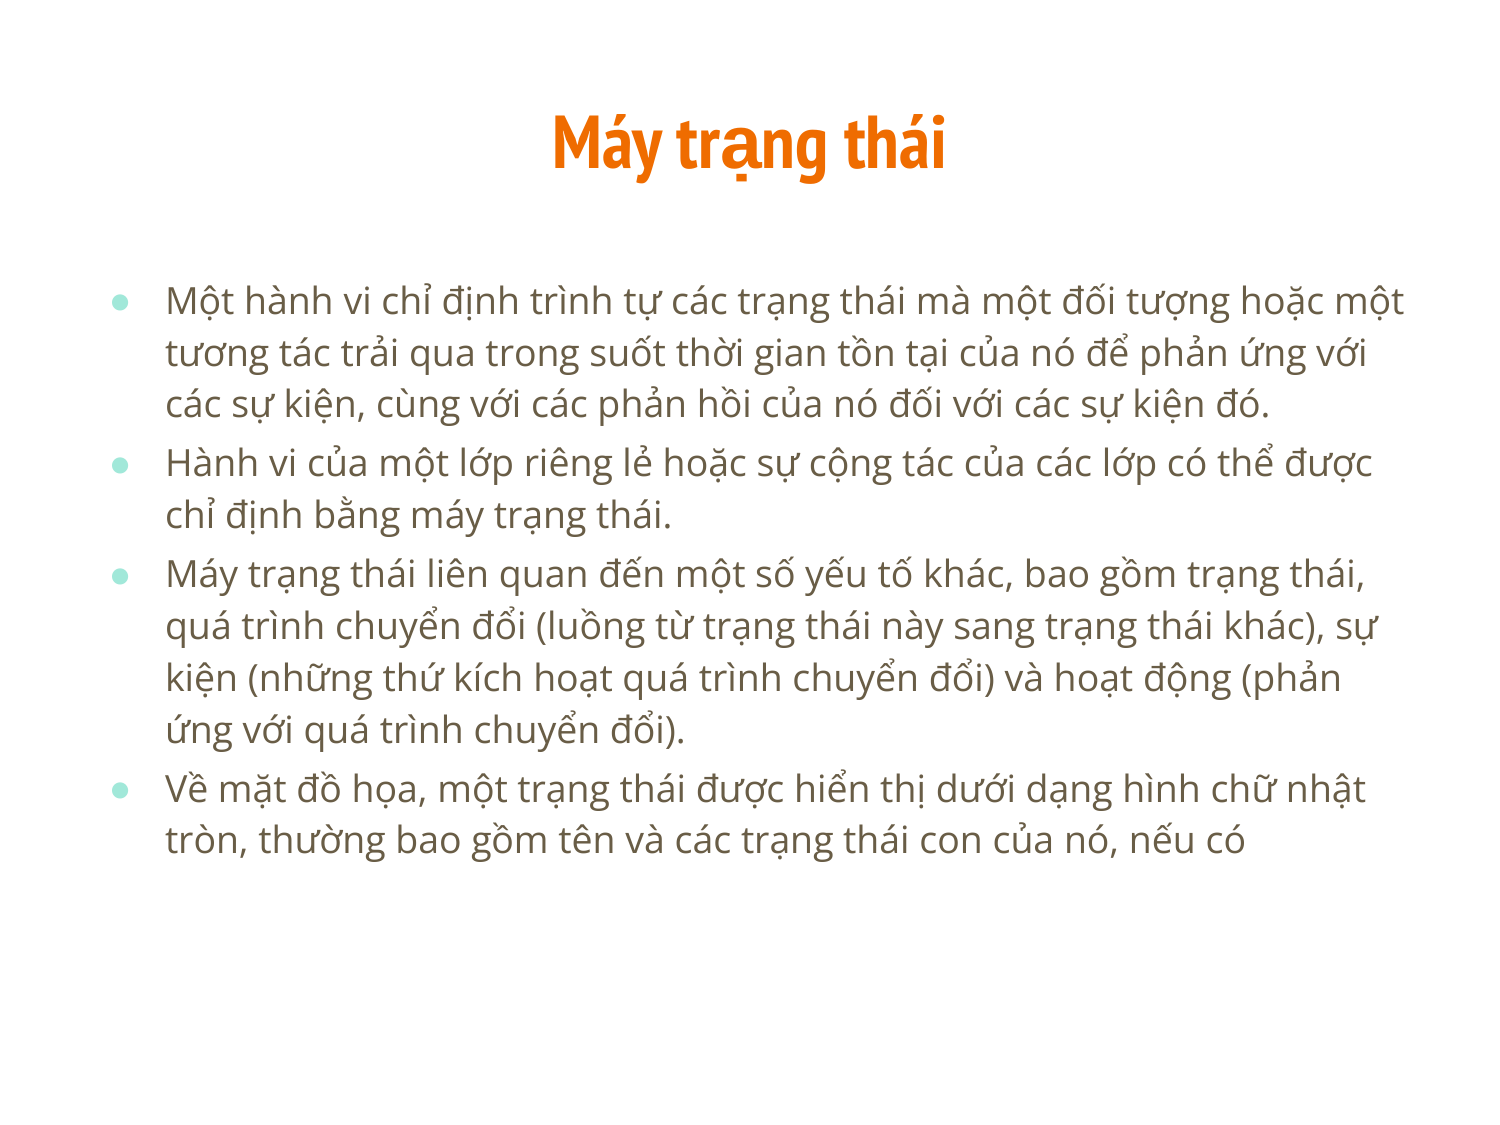

# Máy trạng thái
Một hành vi chỉ định trình tự các trạng thái mà một đối tượng hoặc một tương tác trải qua trong suốt thời gian tồn tại của nó để phản ứng với các sự kiện, cùng với các phản hồi của nó đối với các sự kiện đó.
Hành vi của một lớp riêng lẻ hoặc sự cộng tác của các lớp có thể được chỉ định bằng máy trạng thái.
Máy trạng thái liên quan đến một số yếu tố khác, bao gồm trạng thái, quá trình chuyển đổi (luồng từ trạng thái này sang trạng thái khác), sự kiện (những thứ kích hoạt quá trình chuyển đổi) và hoạt động (phản ứng với quá trình chuyển đổi).
Về mặt đồ họa, một trạng thái được hiển thị dưới dạng hình chữ nhật tròn, thường bao gồm tên và các trạng thái con của nó, nếu có